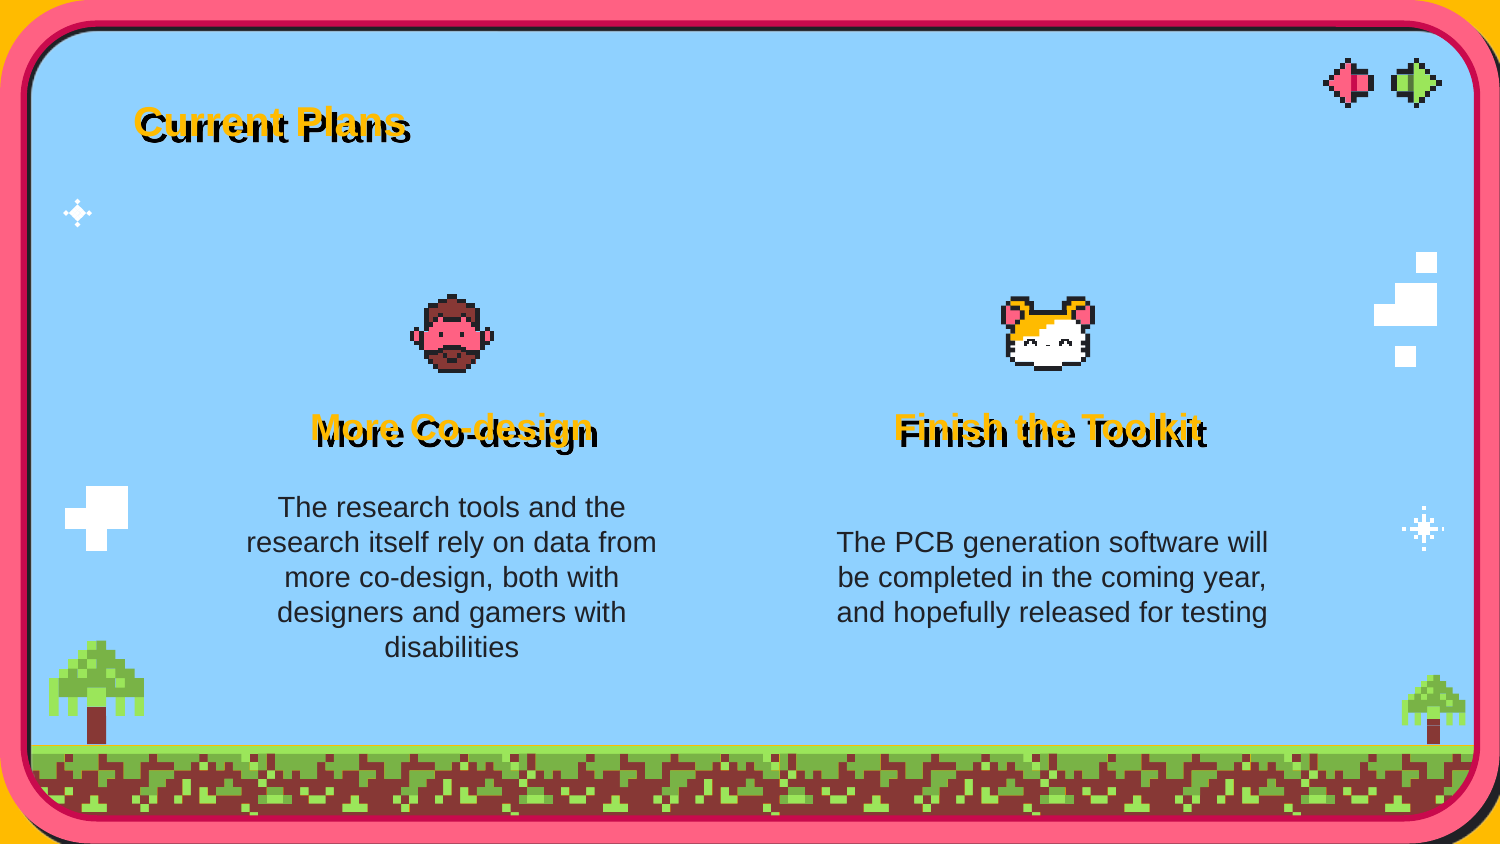

# Current Plans

More Co-design
Finish the Toolkit
The PCB generation software will be completed in the coming year, and hopefully released for testing
The research tools and the research itself rely on data from more co-design, both with designers and gamers with disabilities